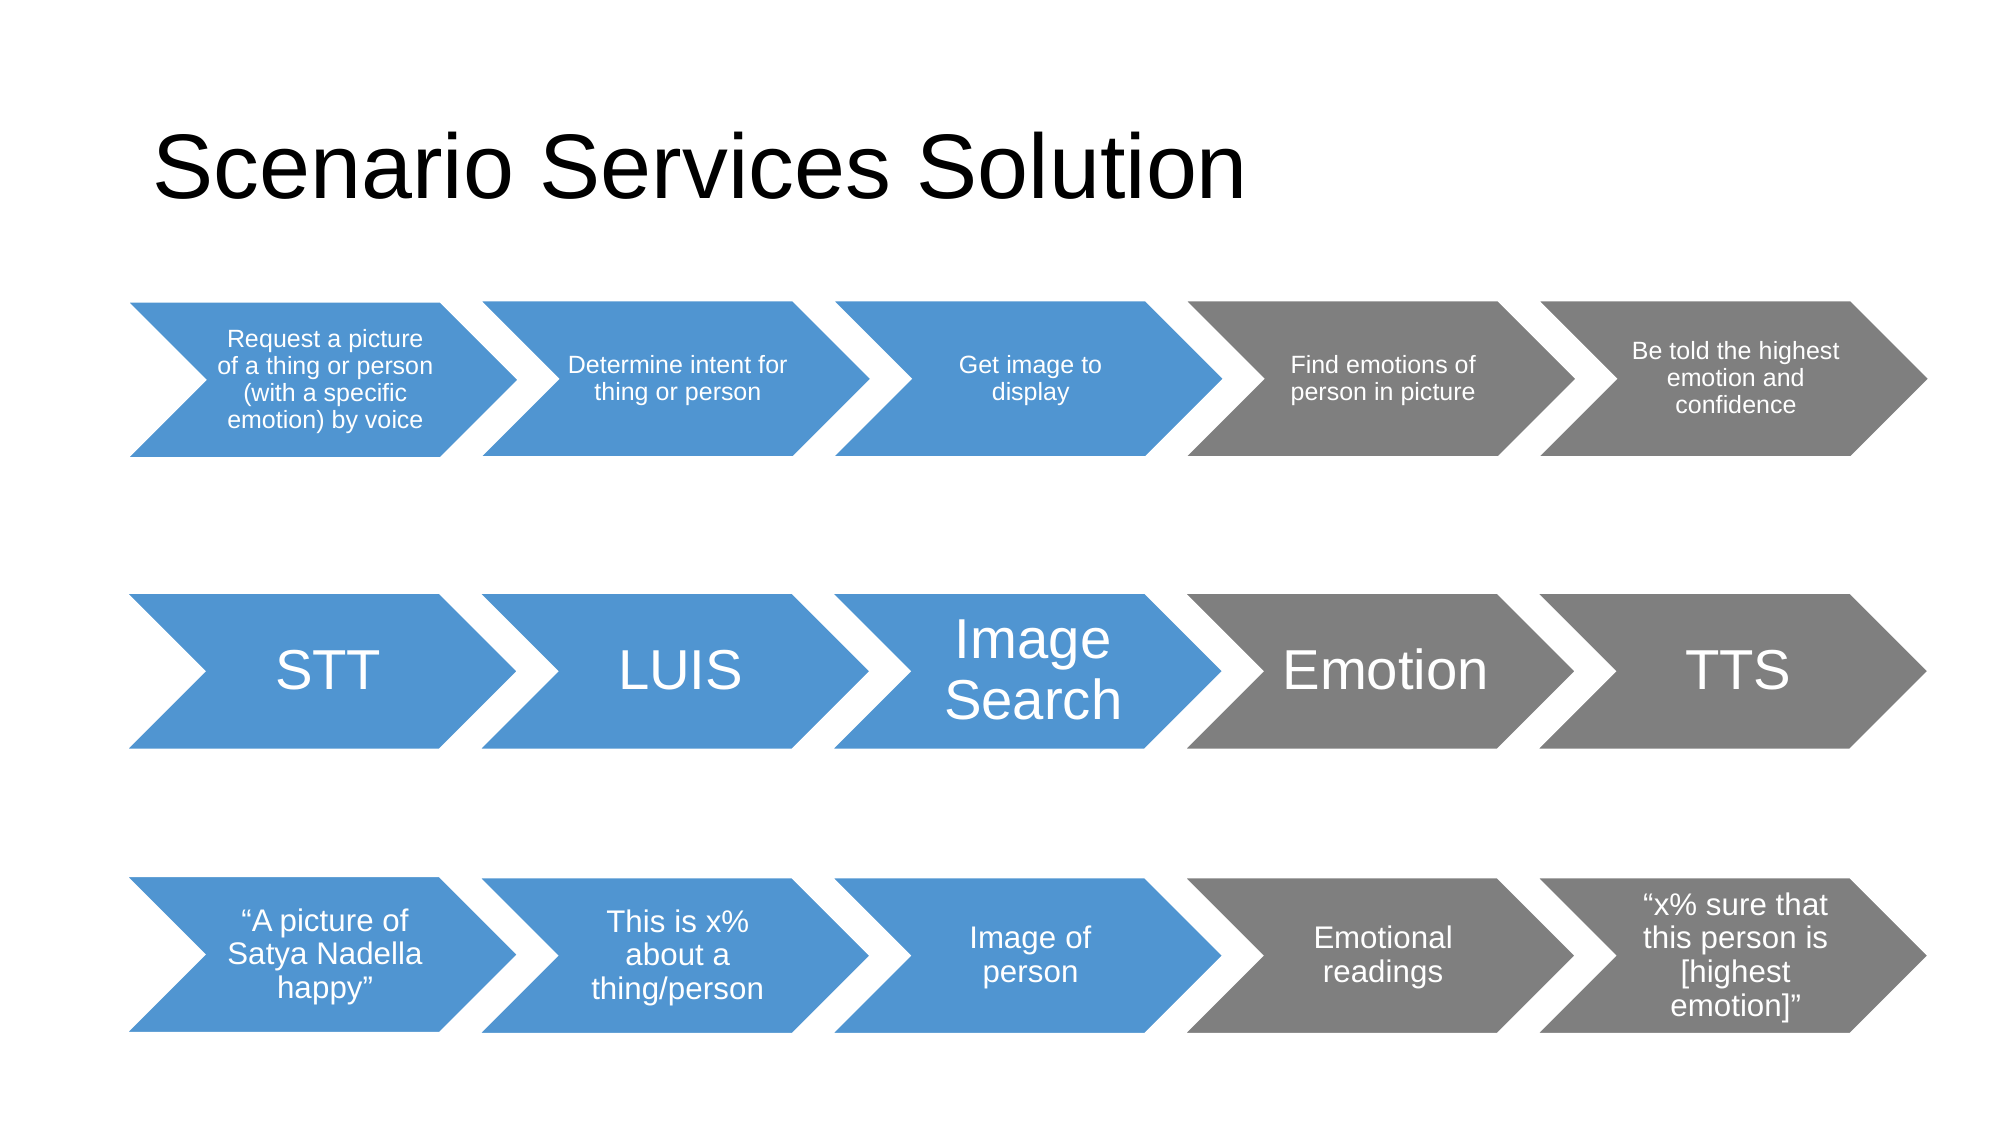

# Scenario Services Solution

Determine intent for thing or person

Get image to display

Find emotions of person in picture

Be told the highest emotion and confidence

Request a picture of a thing or person (with a specific emotion) by voice

STT

LUIS

Image Search

Emotion

TTS

“A picture of Satya Nadella happy”

This is x% about a thing/person

Image of person

Emotional readings

“x% sure that this person is [highest emotion]”